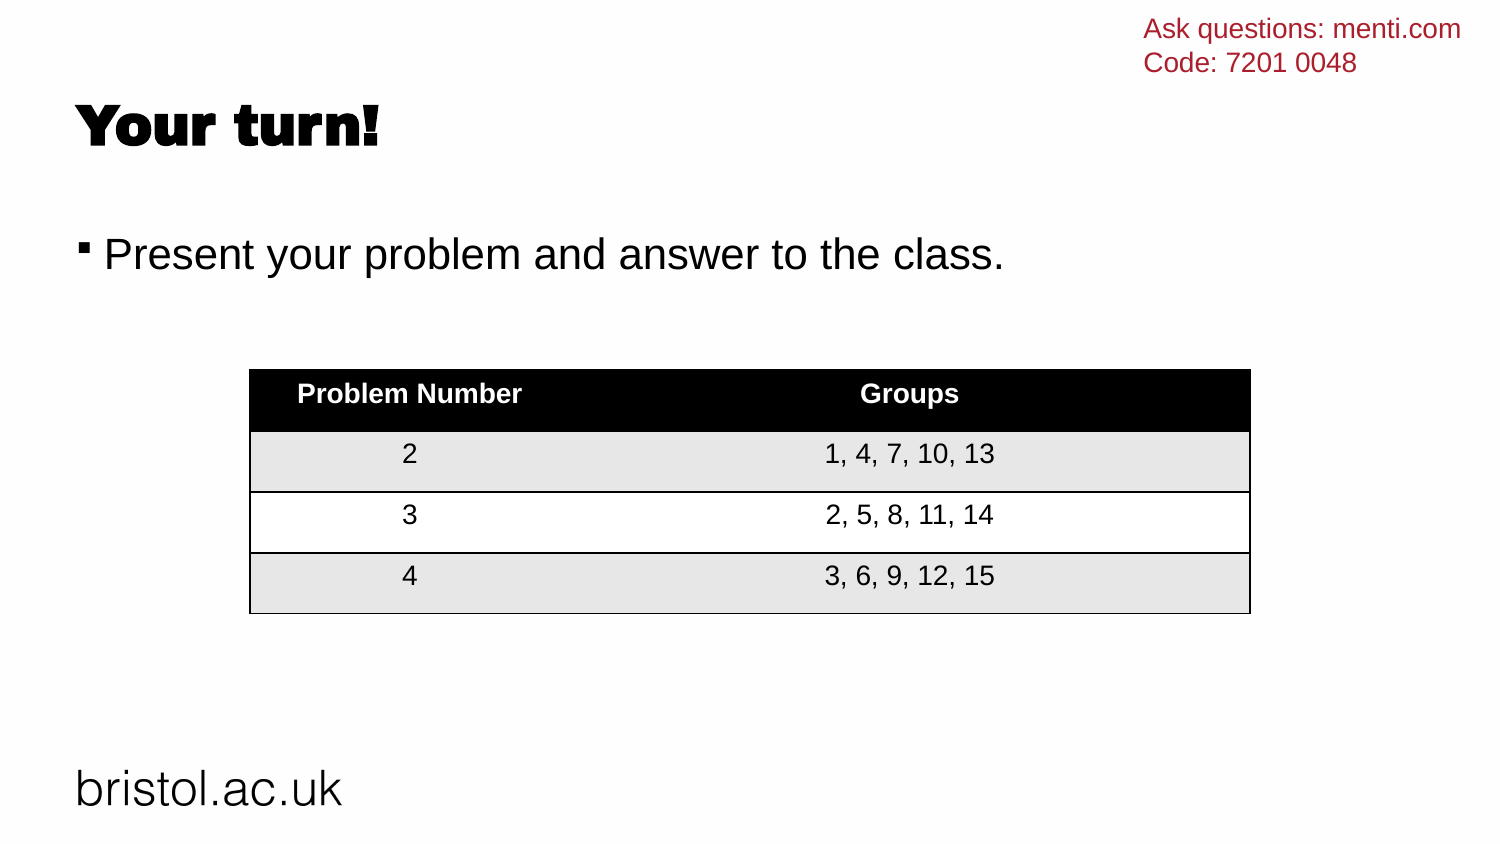

Ask questions: menti.com
Code: 7201 0048
# Your turn!
Present your problem and answer to the class.

| Problem Number | Groups |
| --- | --- |
| 2 | 1, 4, 7, 10, 13 |
| 3 | 2, 5, 8, 11, 14 |
| 4 | 3, 6, 9, 12, 15 |